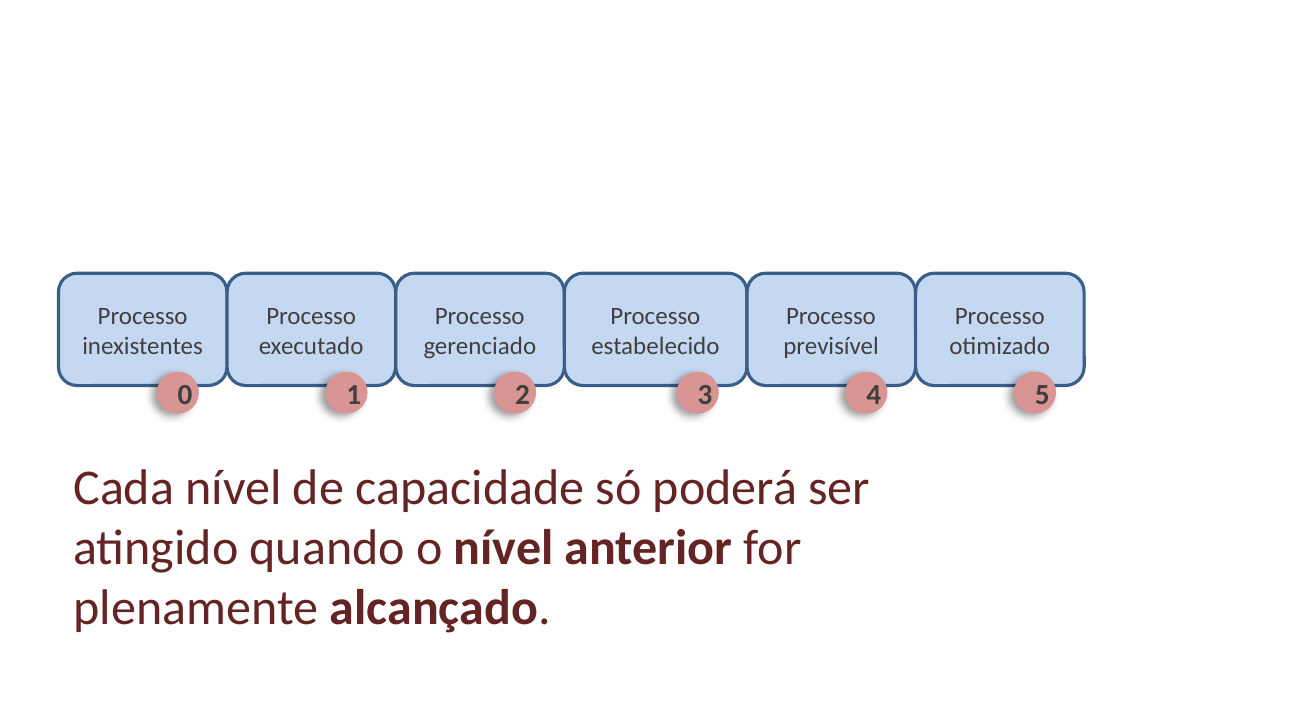

Processo inexistentes
Processo executado
Processo gerenciado
Processo estabelecido
Processo previsível
Processo otimizado
0
1
2
3
4
5
Cada nível de capacidade só poderá ser atingido quando o nível anterior for plenamente alcançado.